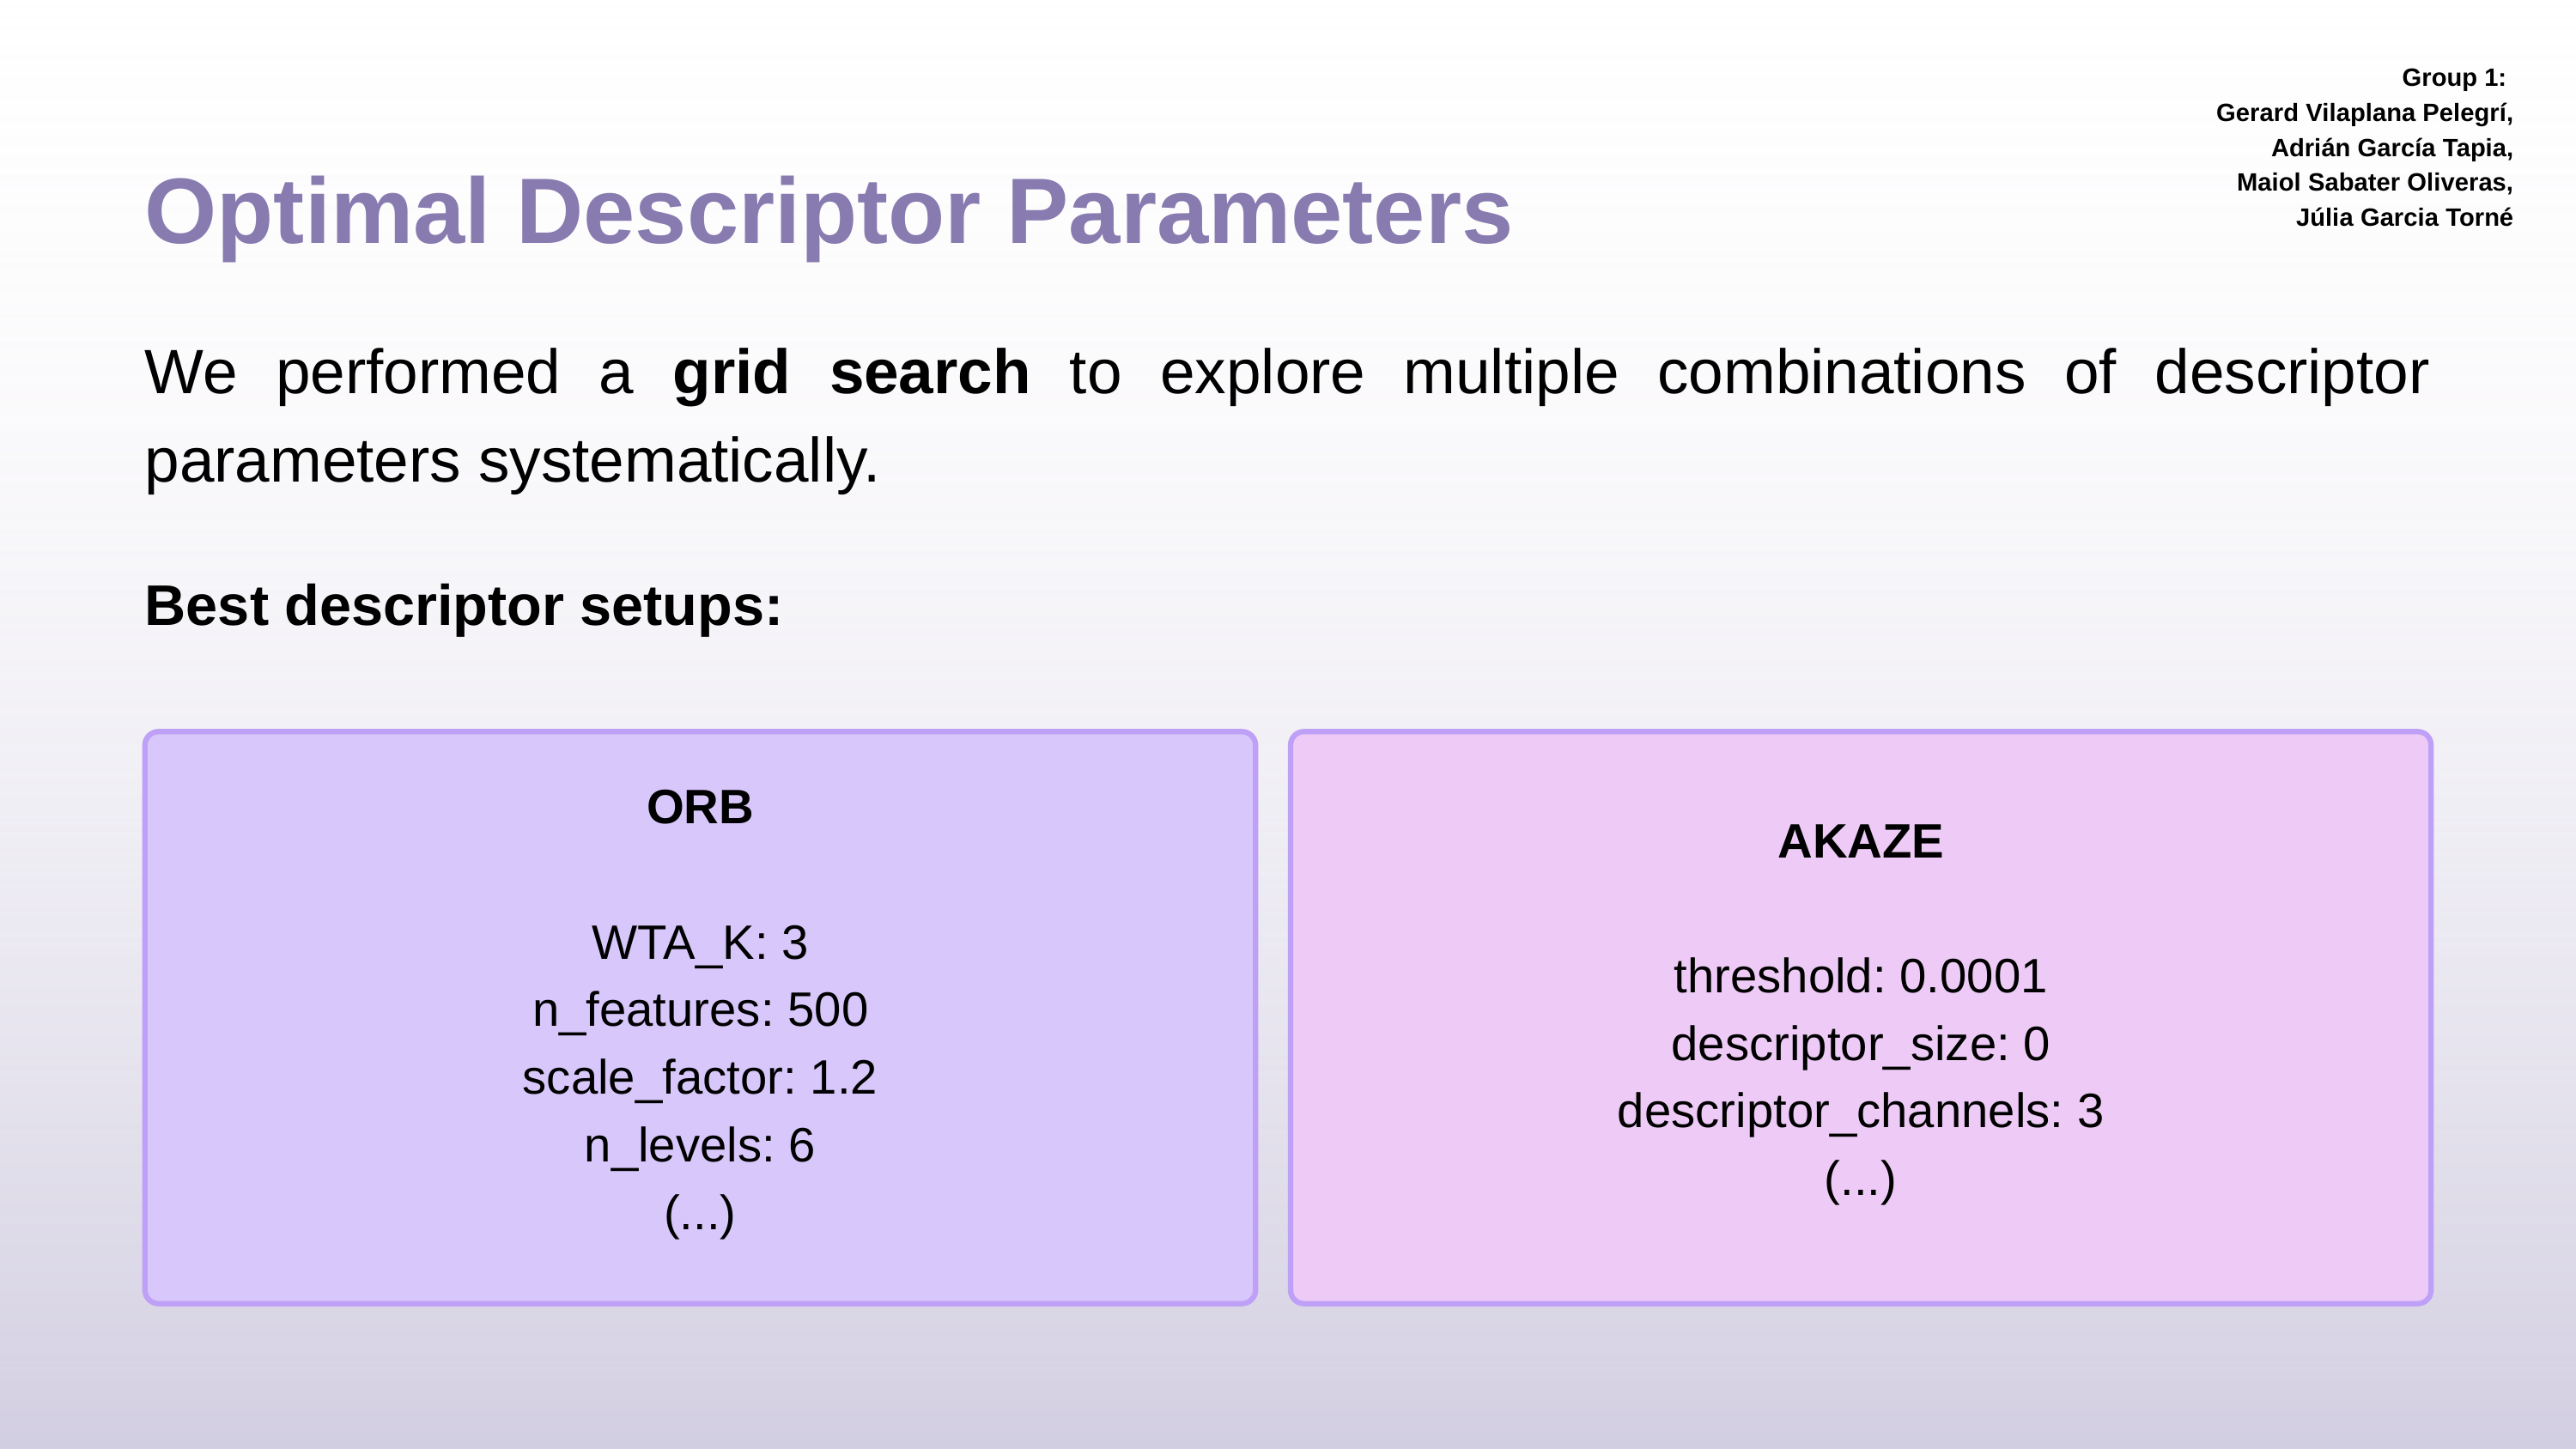

Group 1:
Gerard Vilaplana Pelegrí,
Adrián García Tapia,
Maiol Sabater Oliveras,
Júlia Garcia Torné
Optimal Descriptor Parameters
We performed a grid search to explore multiple combinations of descriptor parameters systematically.

Best descriptor setups:

ORB

WTA_K: 3
n_features: 500
scale_factor: 1.2
n_levels: 6
(...)

AKAZE

threshold: 0.0001
descriptor_size: 0
descriptor_channels: 3
(...)